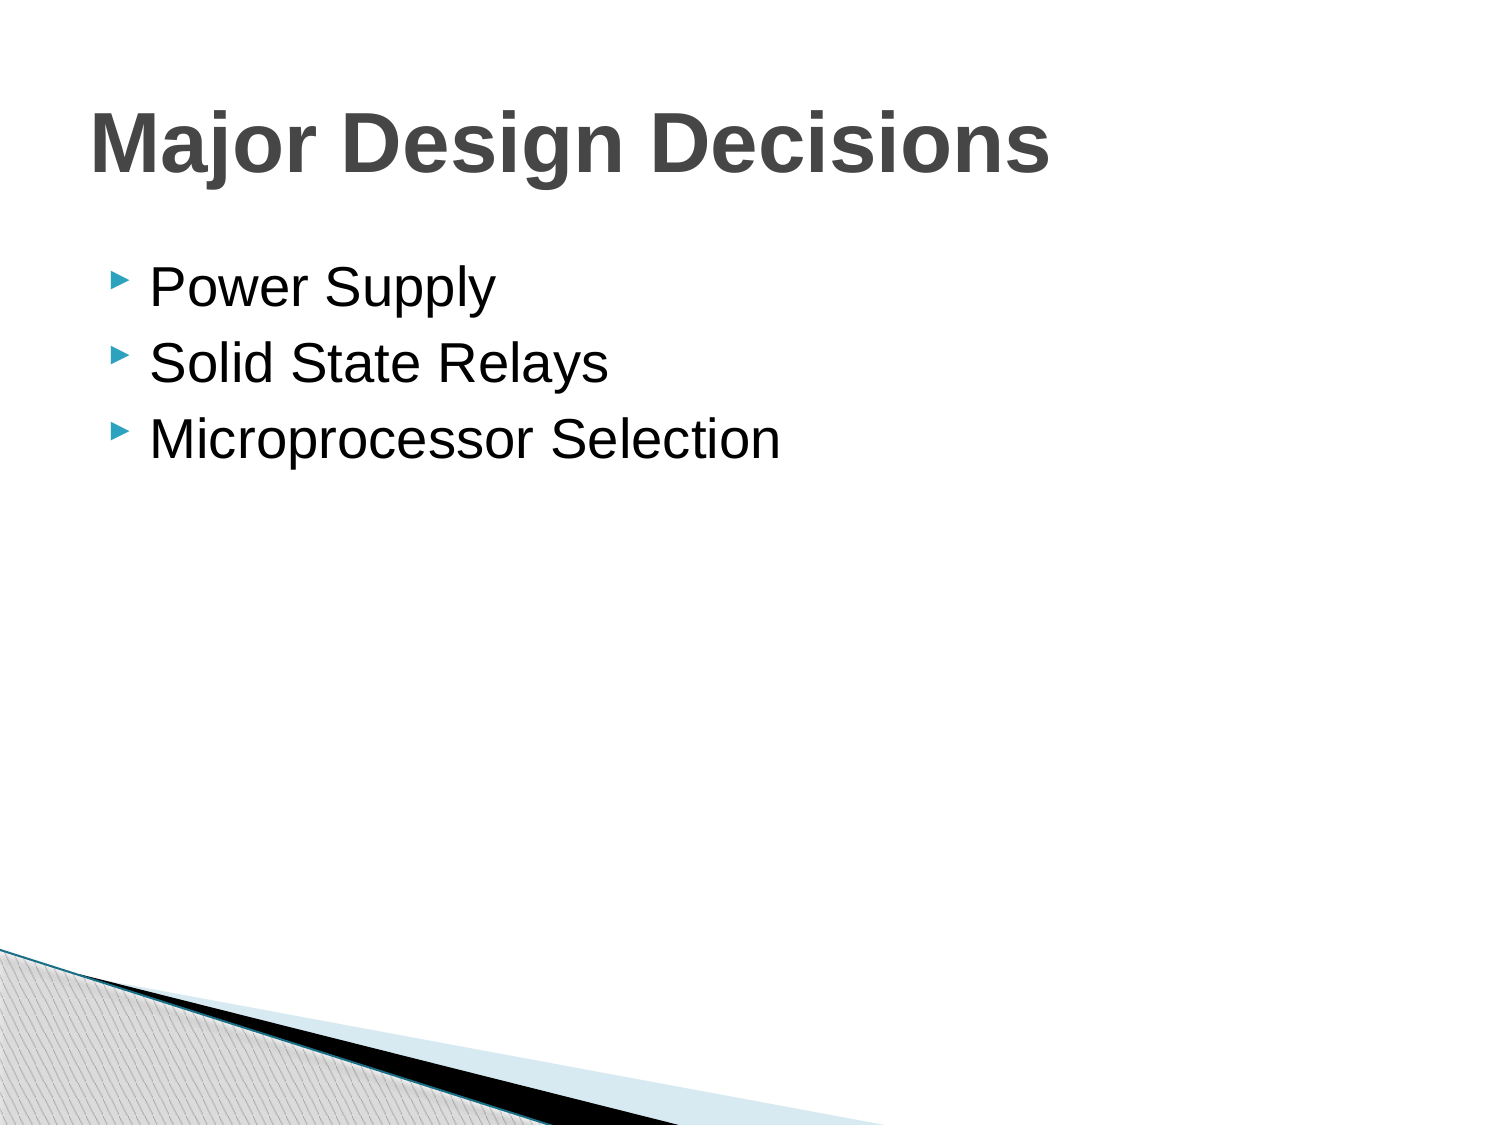

# Major Design Decisions
Power Supply
Solid State Relays
Microprocessor Selection